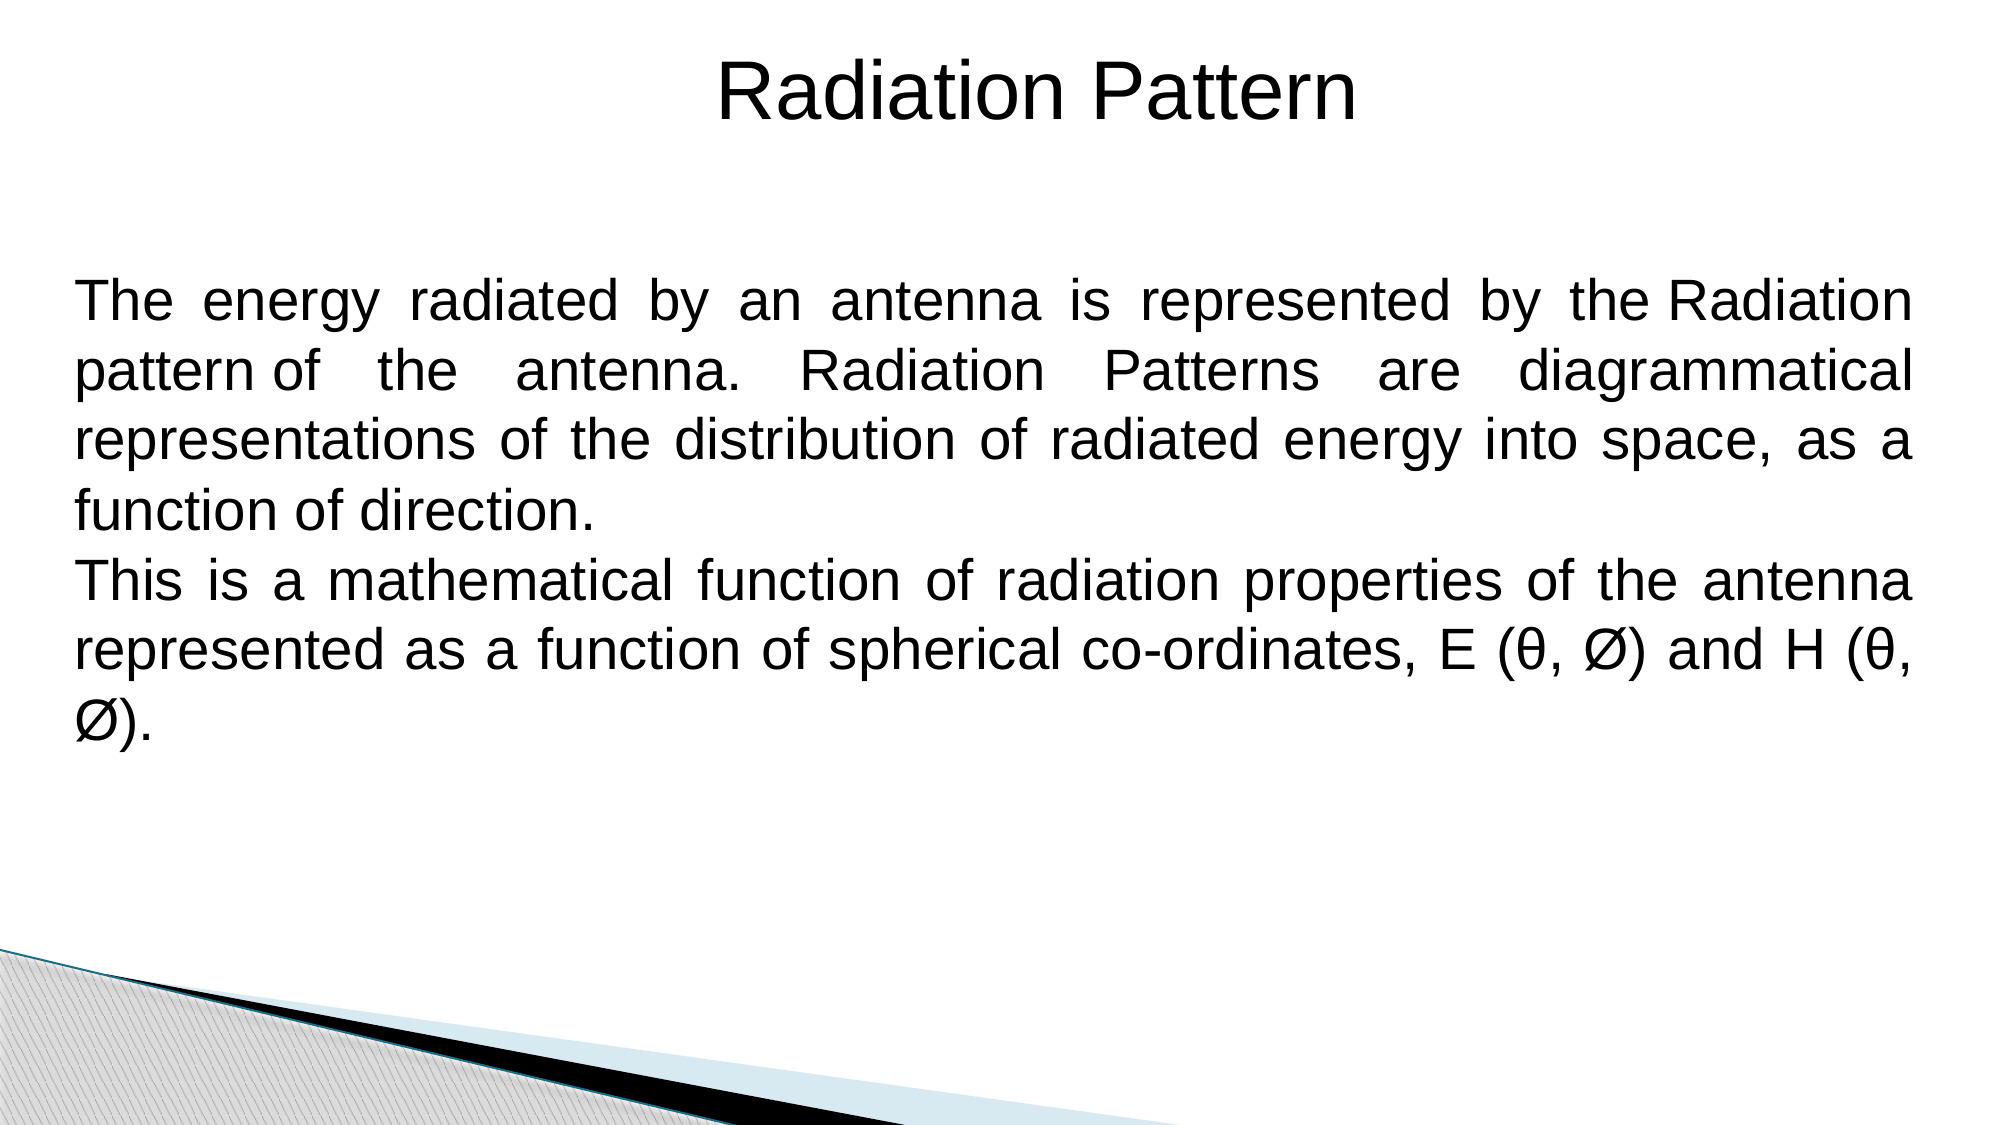

Radiation Pattern

The energy radiated by an antenna is represented by the Radiation pattern of the antenna. Radiation Patterns are diagrammatical representations of the distribution of radiated energy into space, as a function of direction.
This is a mathematical function of radiation properties of the antenna represented as a function of spherical co-ordinates, E (θ, Ø) and H (θ, Ø).